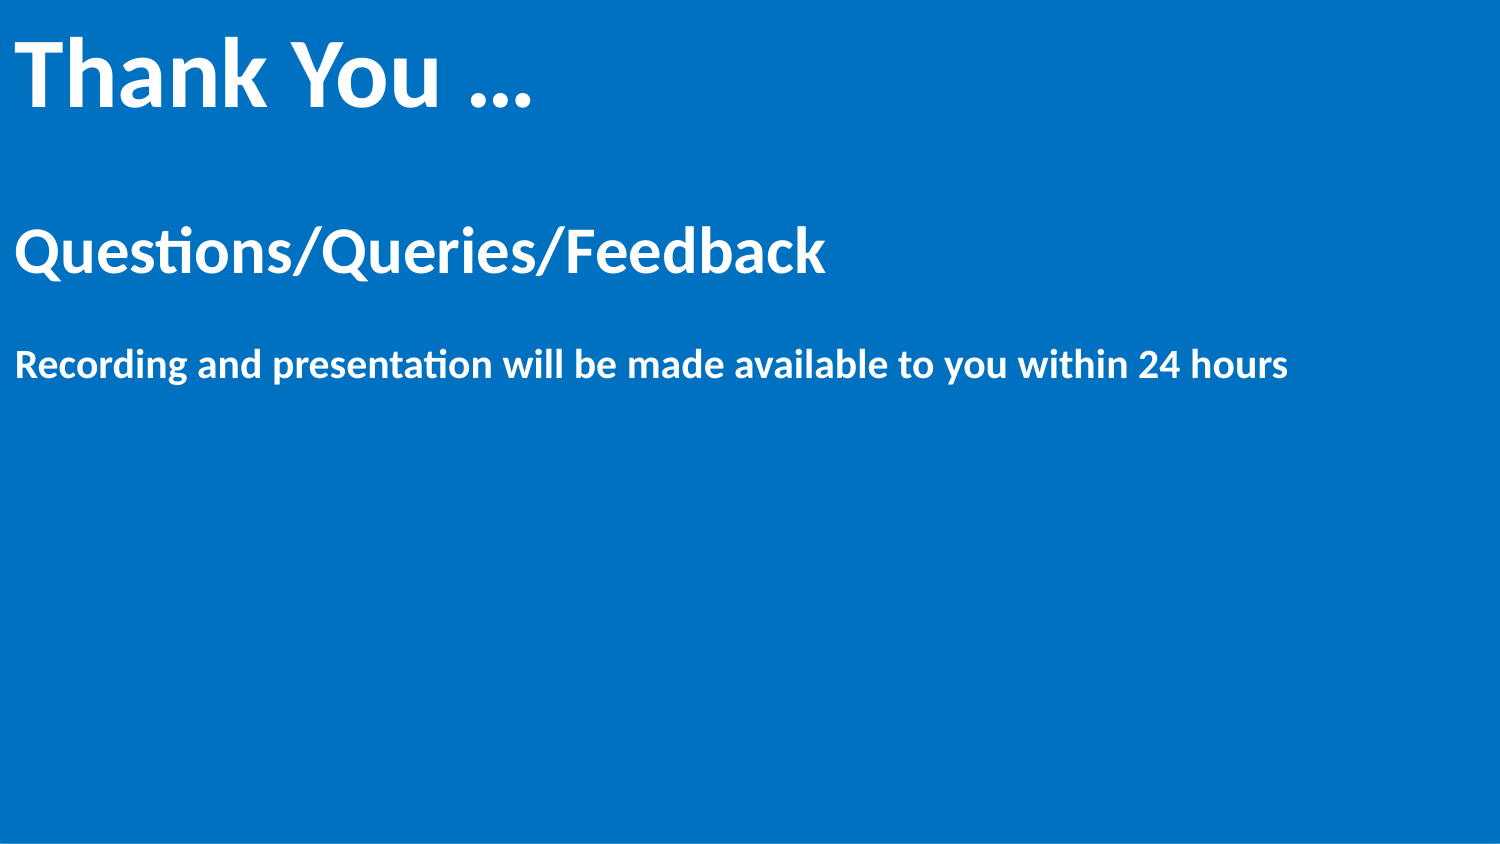

Thank You …

Questions/Queries/Feedback

Recording and presentation will be made available to you within 24 hours